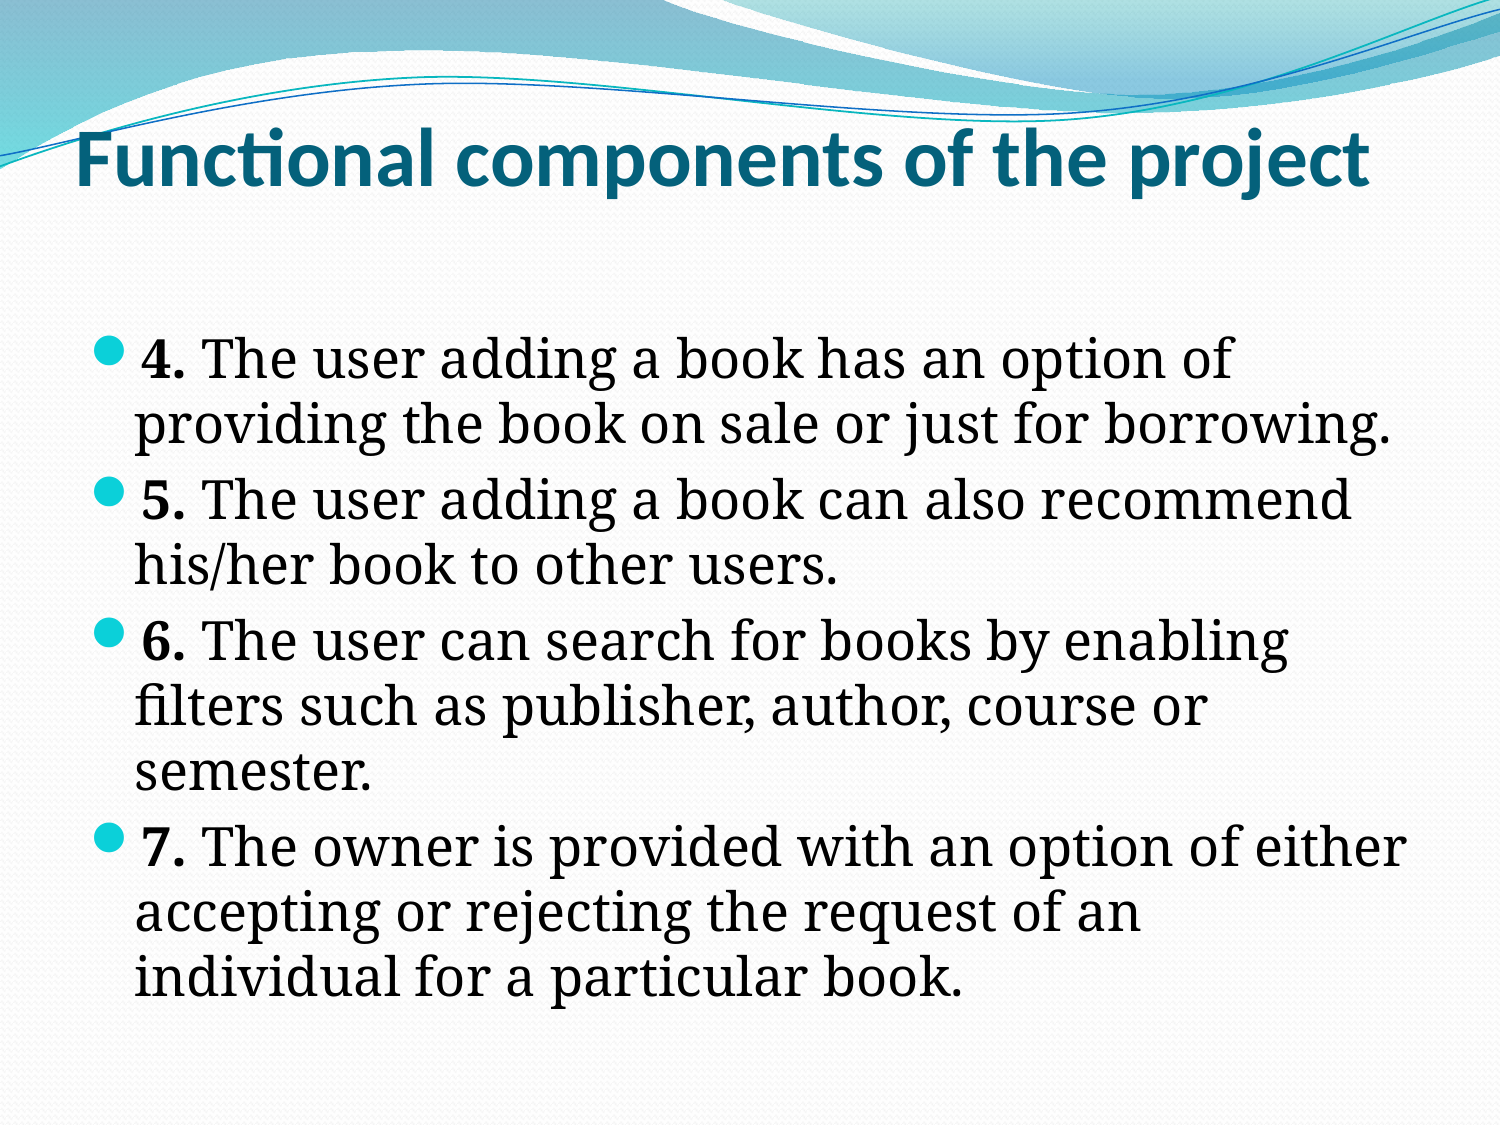

# Functional components of the project
4. The user adding a book has an option of providing the book on sale or just for borrowing.
5. The user adding a book can also recommend his/her book to other users.
6. The user can search for books by enabling filters such as publisher, author, course or semester.
7. The owner is provided with an option of either accepting or rejecting the request of an individual for a particular book.